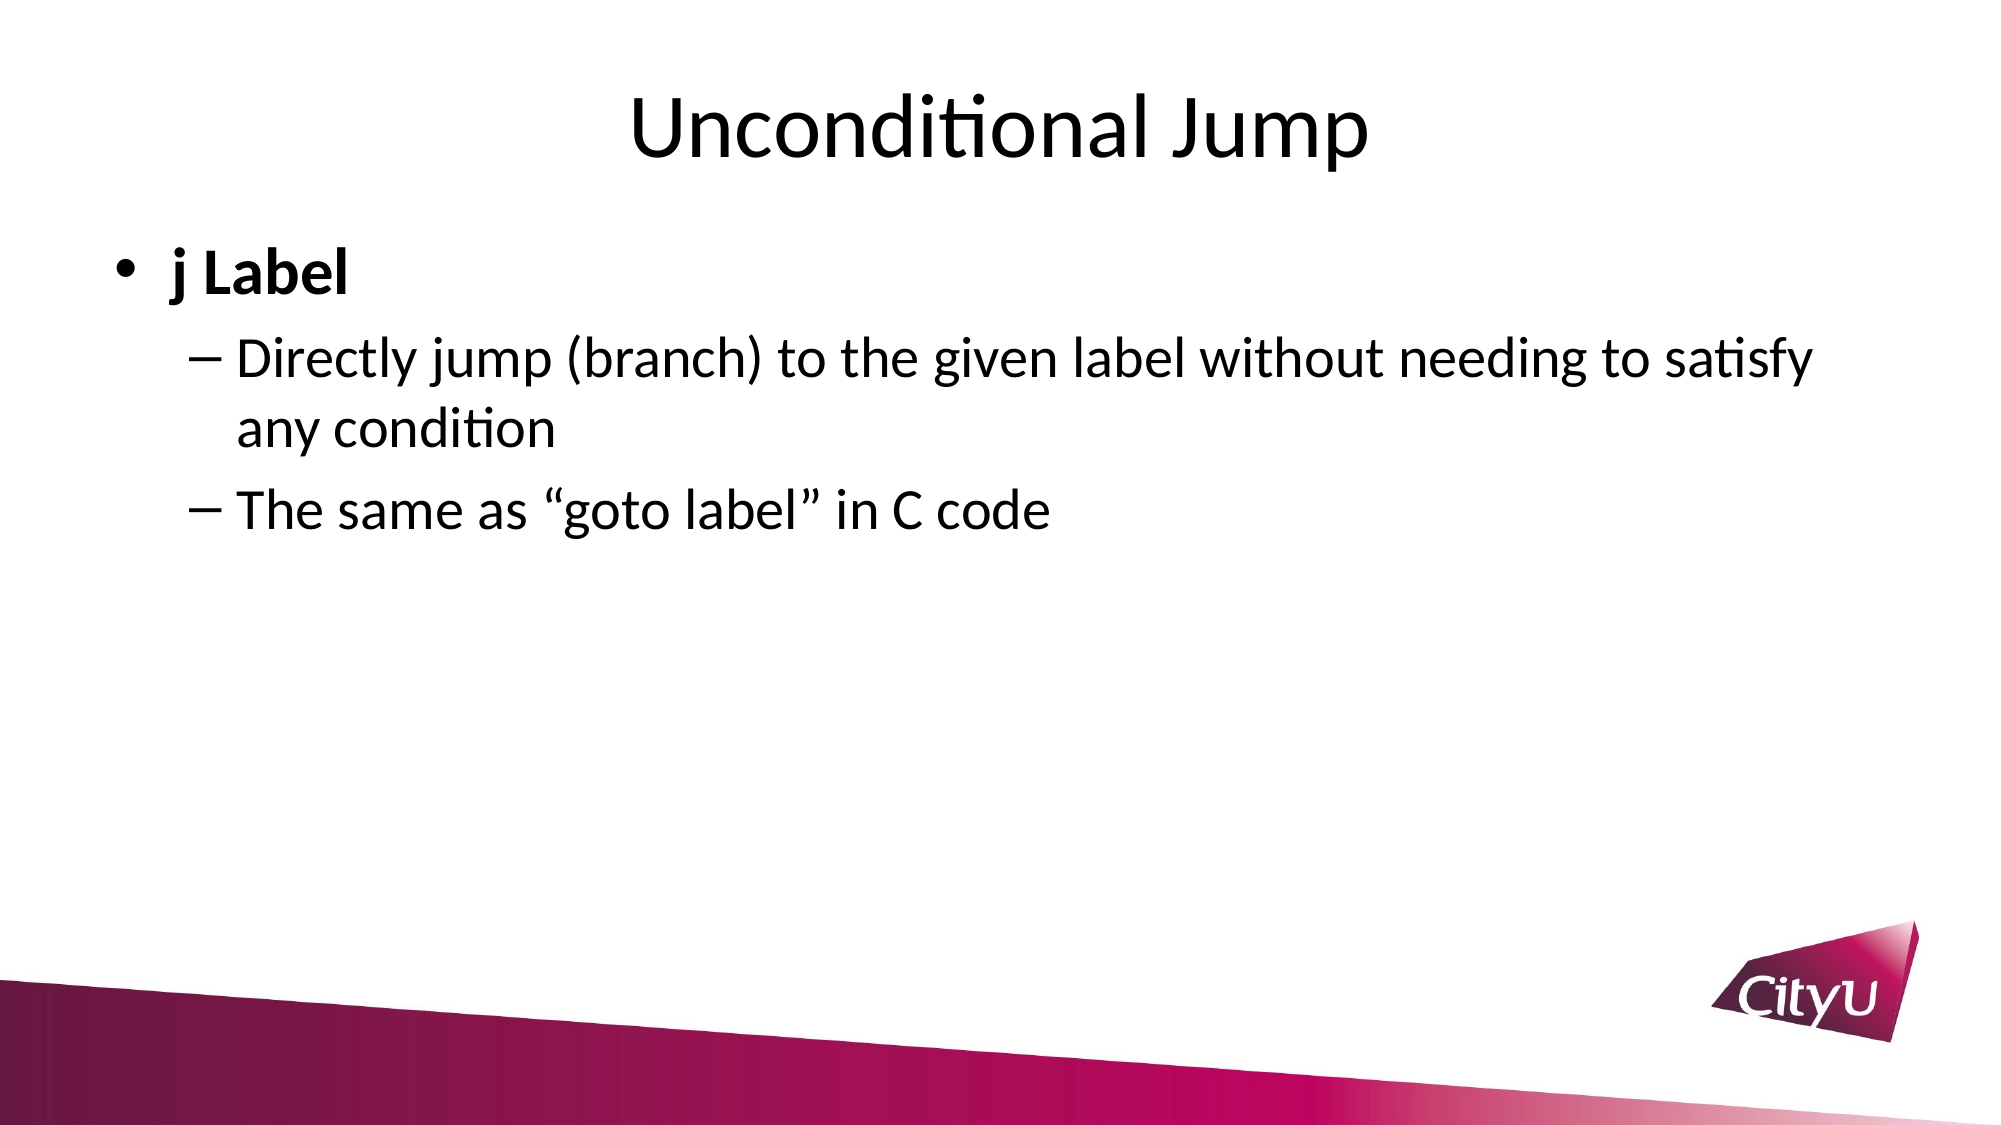

# Unconditional Jump
j Label
Directly jump (branch) to the given label without needing to satisfy any condition
The same as “goto label” in C code

111